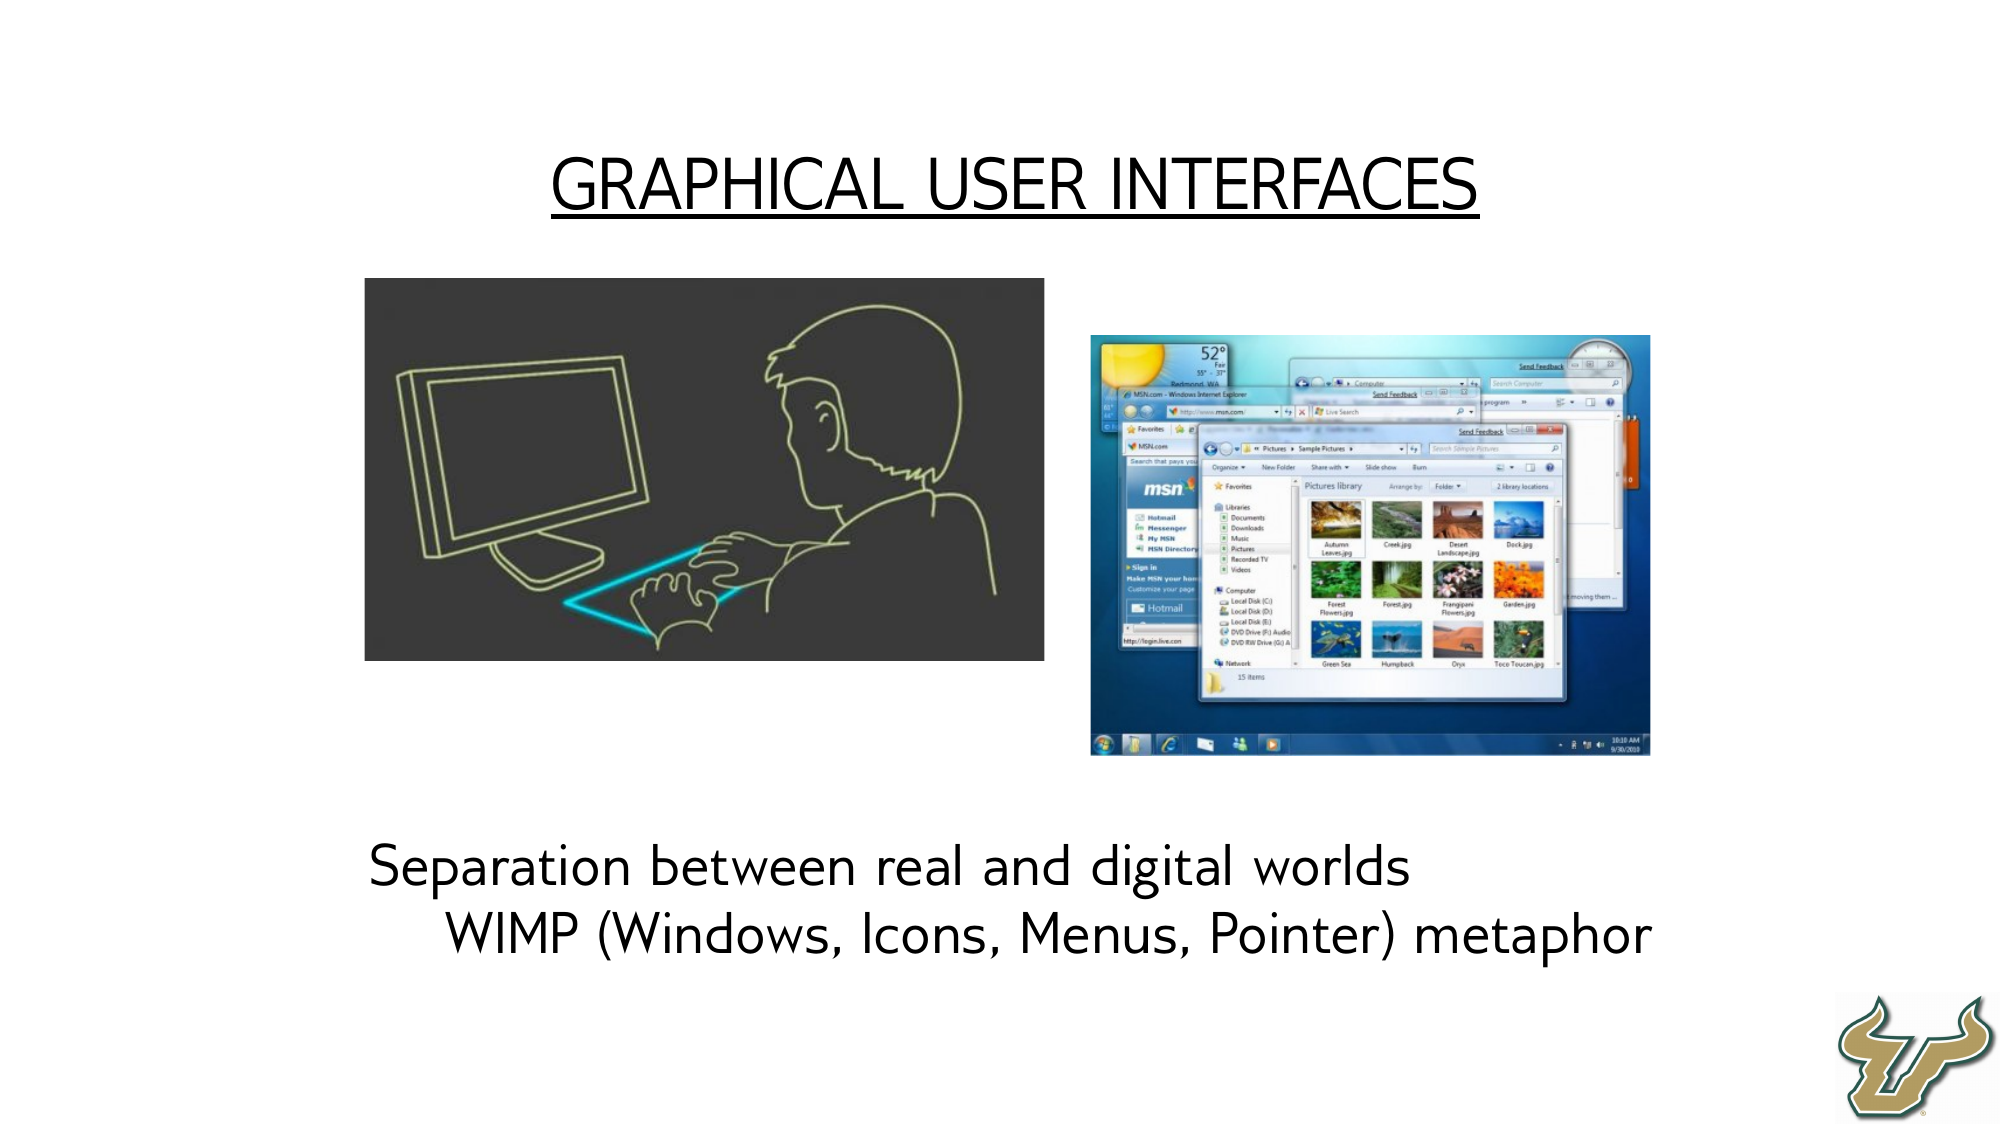

Graphical User Interfaces

Separation between real and digital worlds
WIMP (Windows, Icons, Menus, Pointer) metaphor